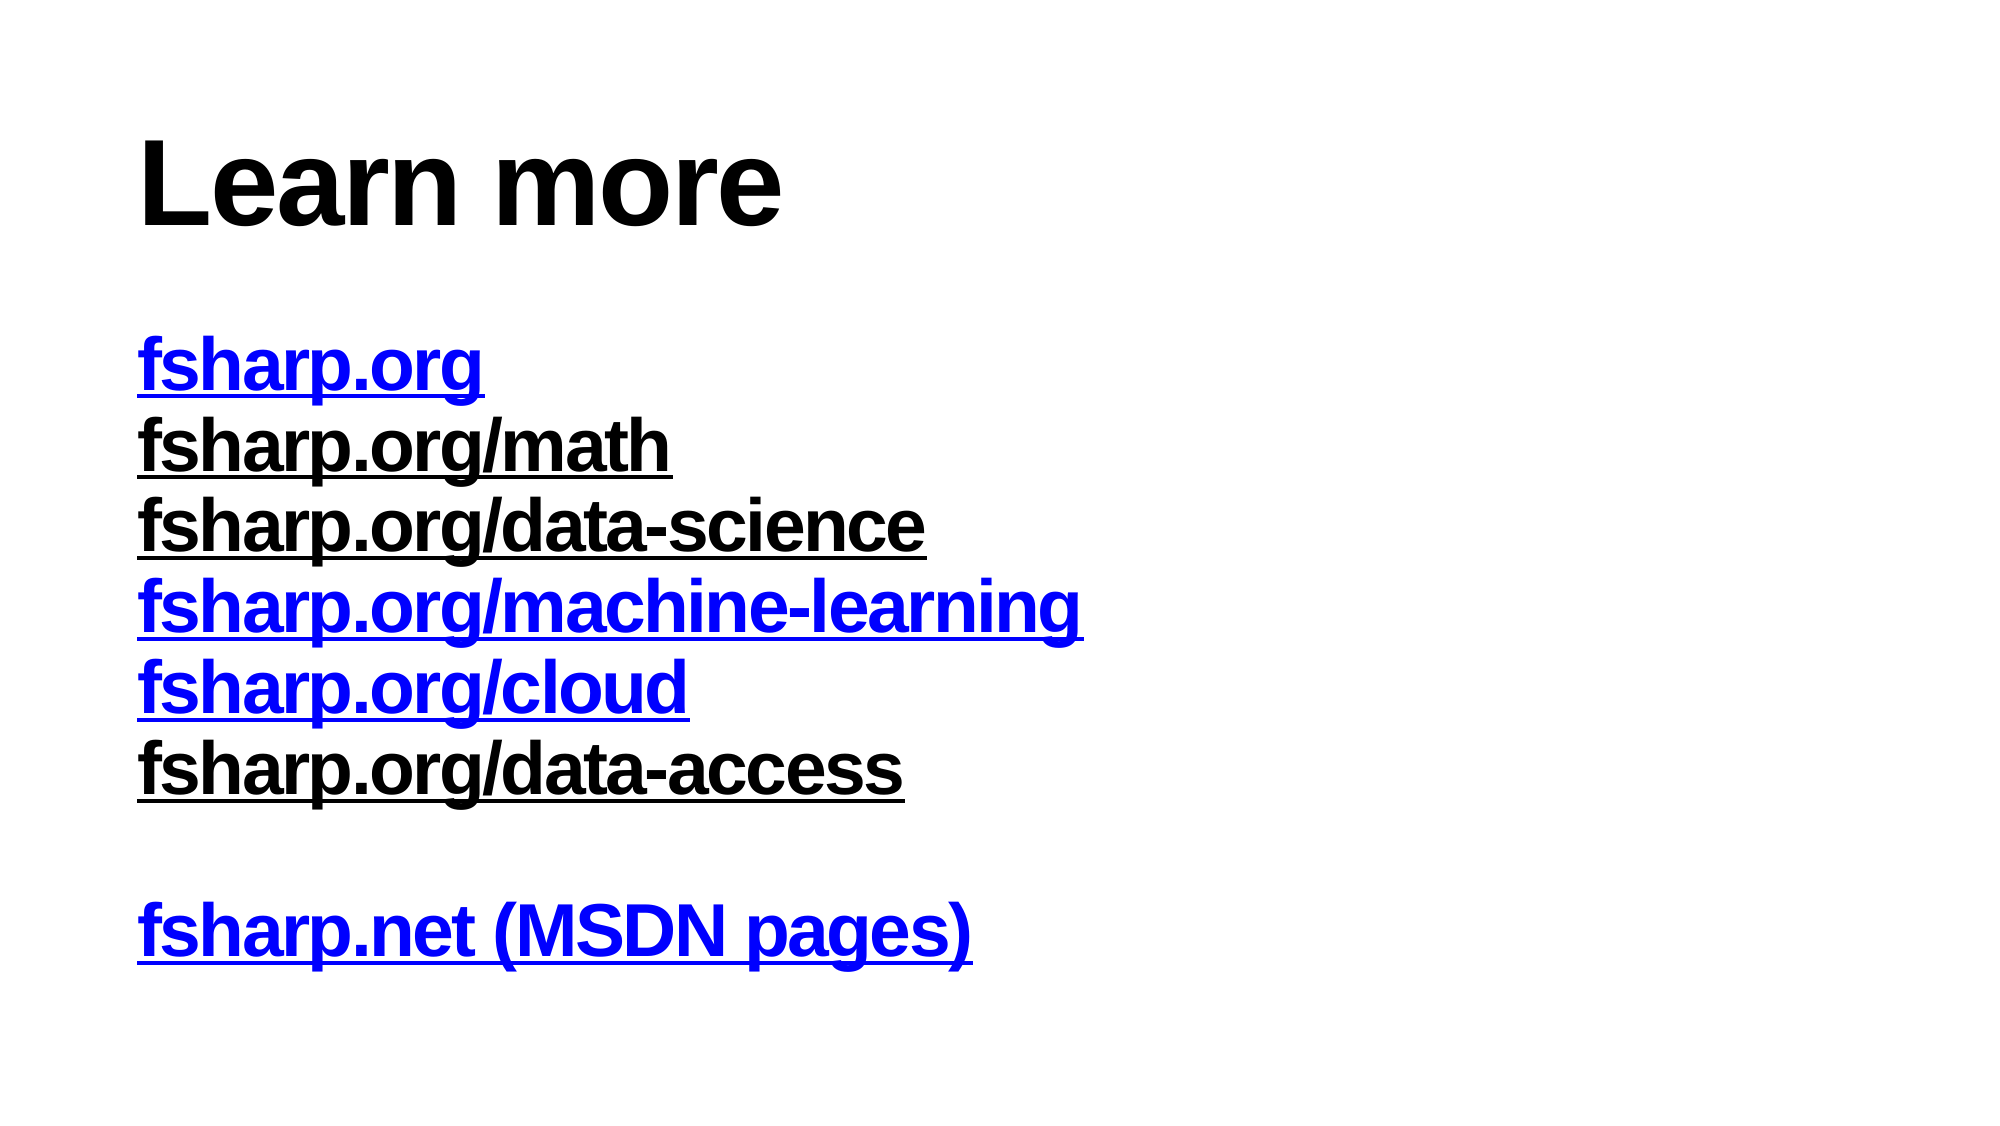

# Learn more

fsharp.org
fsharp.org/math
fsharp.org/data-science
fsharp.org/machine-learning
fsharp.org/cloud
fsharp.org/data-access

fsharp.net (MSDN pages)